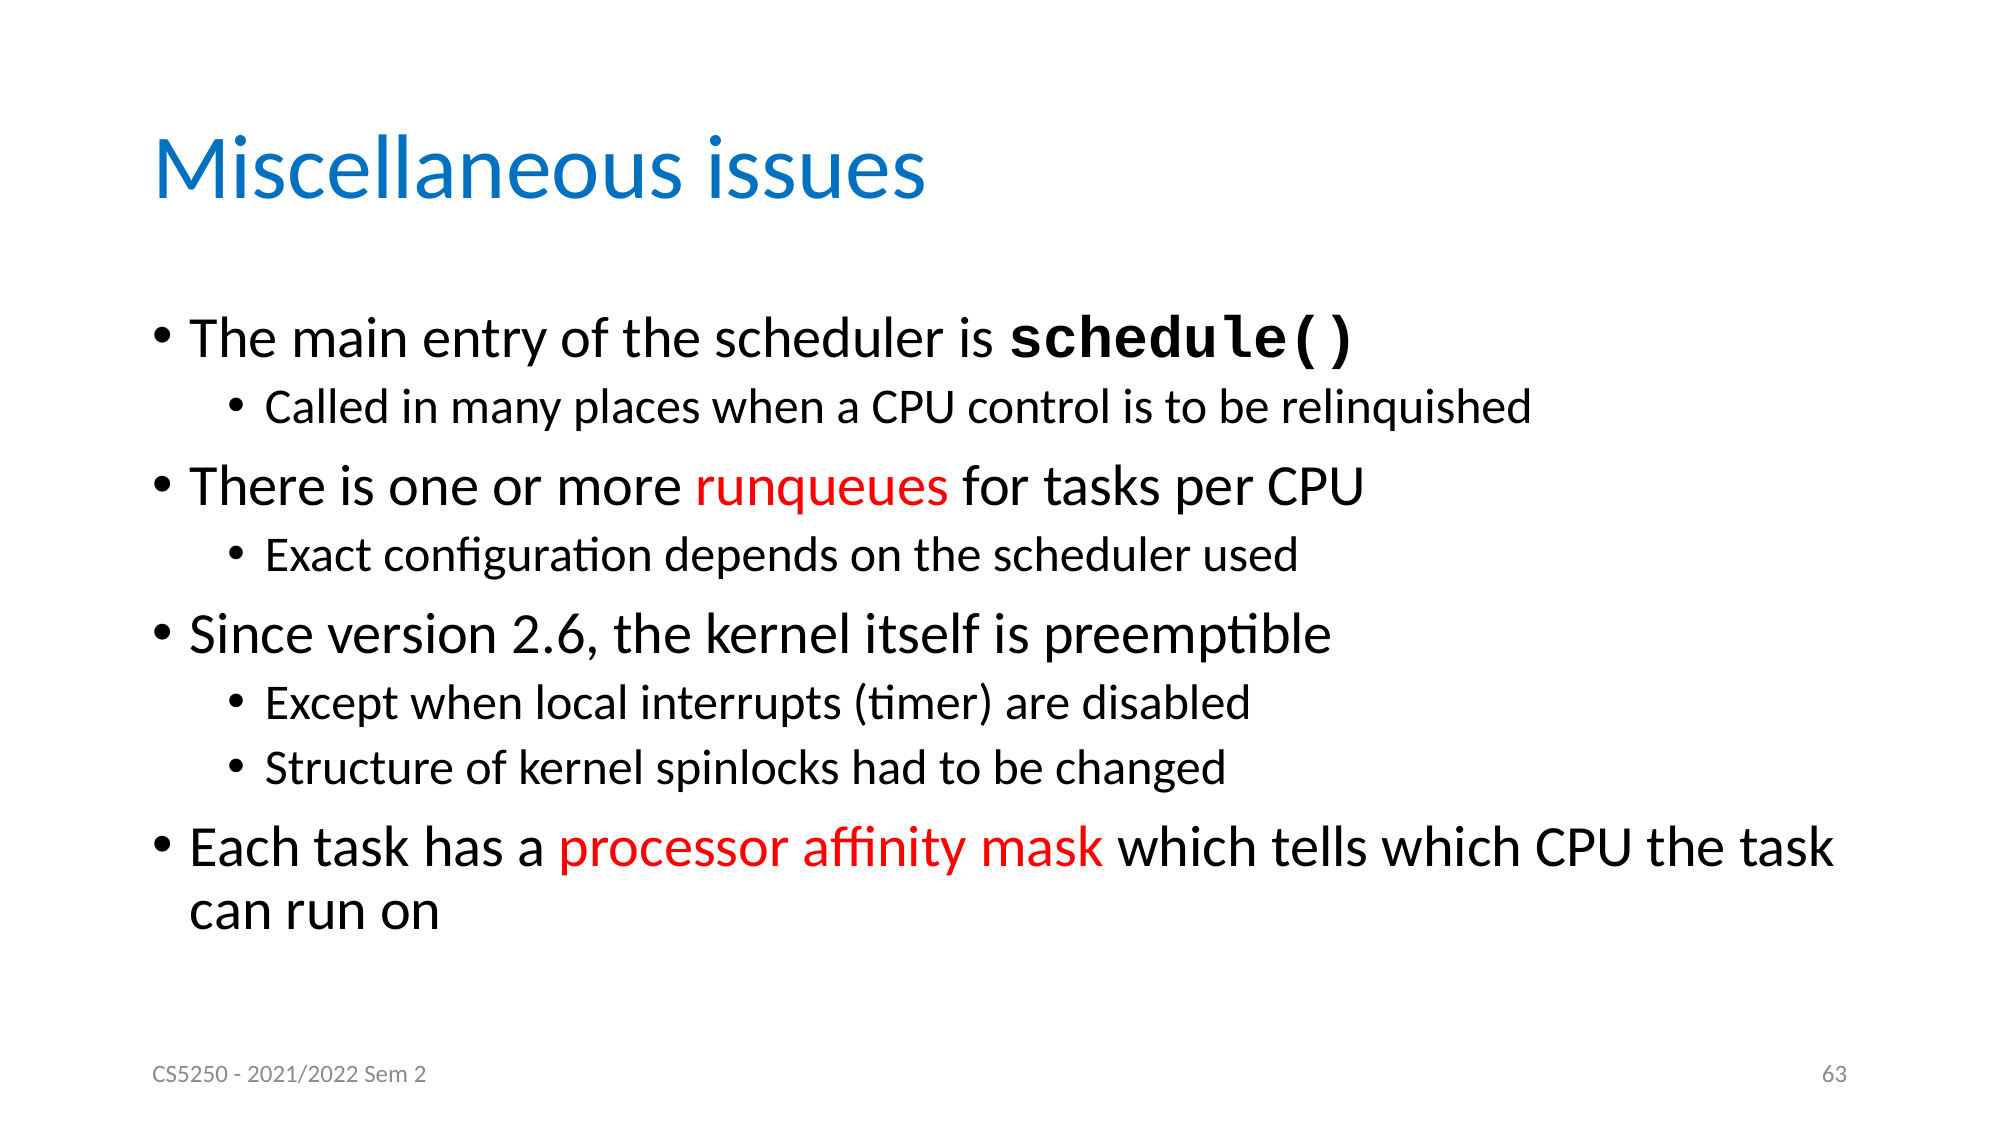

# Miscellaneous issues
The main entry of the scheduler is schedule()
Called in many places when a CPU control is to be relinquished
There is one or more runqueues for tasks per CPU
Exact configuration depends on the scheduler used
Since version 2.6, the kernel itself is preemptible
Except when local interrupts (timer) are disabled
Structure of kernel spinlocks had to be changed
Each task has a processor affinity mask which tells which CPU the task can run on
CS5250 - 2021/2022 Sem 2
63